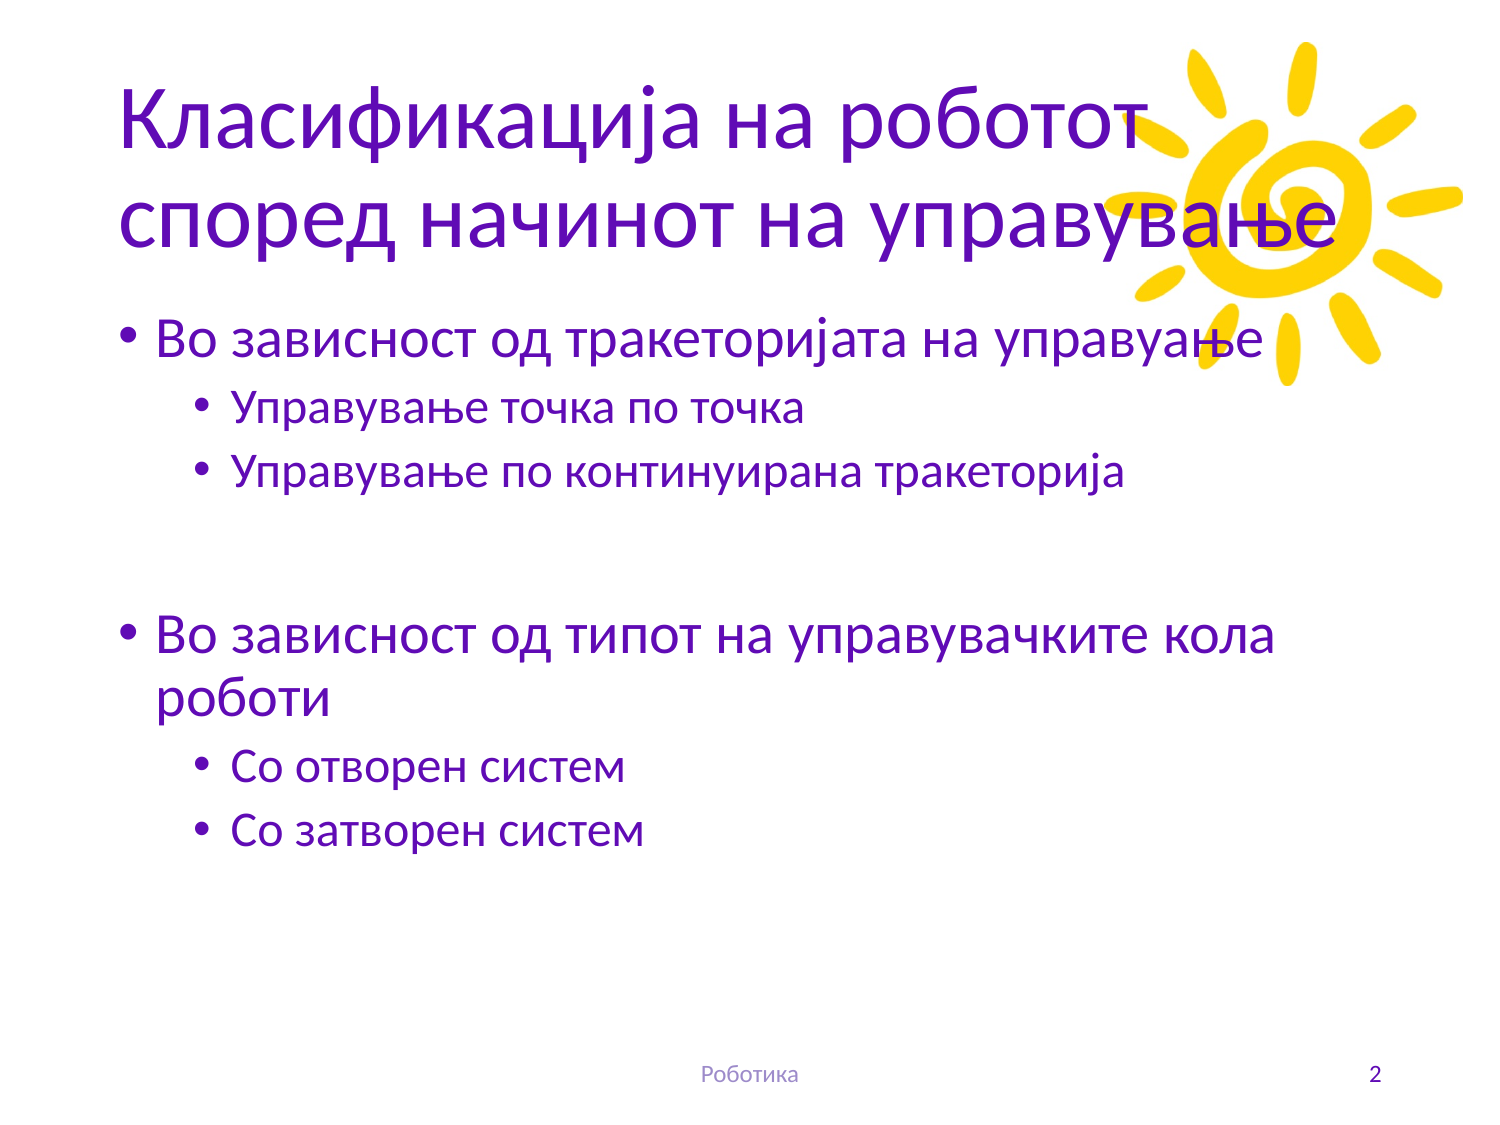

# Класификација на роботот според начинот на управување
Во зависност од тракеторијата на управуање
Управување точка по точка
Управување по континуирана тракеторија

Во зависност од типот на управувачките кола роботи
Со отворен систем
Со затворен систем
Роботика
2